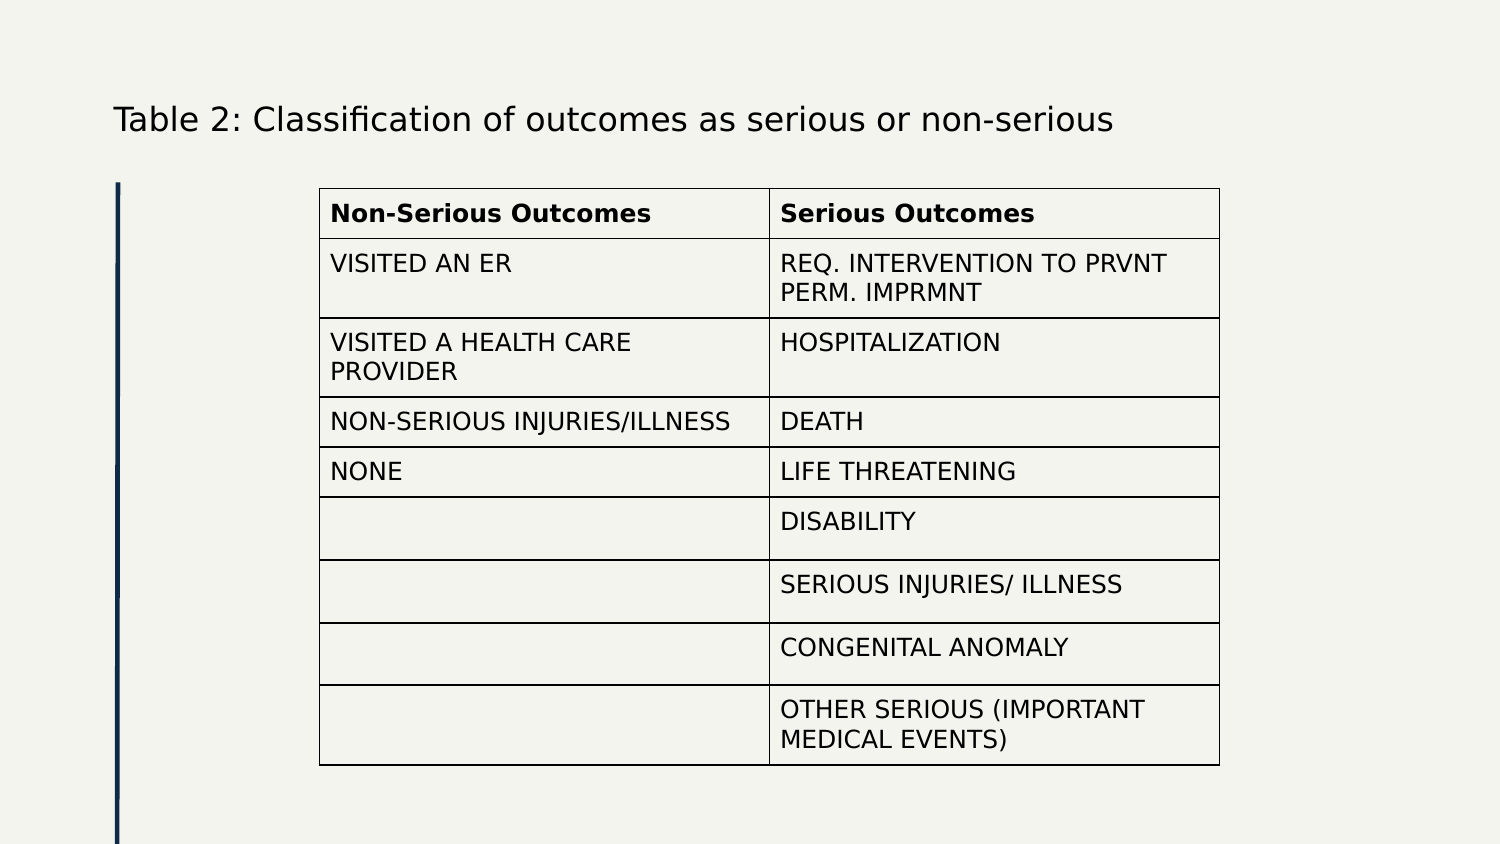

# Table 2: Classification of outcomes as serious or non-serious
| Non-Serious Outcomes | Serious Outcomes |
| --- | --- |
| VISITED AN ER | REQ. INTERVENTION TO PRVNT PERM. IMPRMNT |
| VISITED A HEALTH CARE PROVIDER | HOSPITALIZATION |
| NON-SERIOUS INJURIES/ILLNESS | DEATH |
| NONE | LIFE THREATENING |
|  | DISABILITY |
|  | SERIOUS INJURIES/ ILLNESS |
|  | CONGENITAL ANOMALY |
|  | OTHER SERIOUS (IMPORTANT MEDICAL EVENTS) |